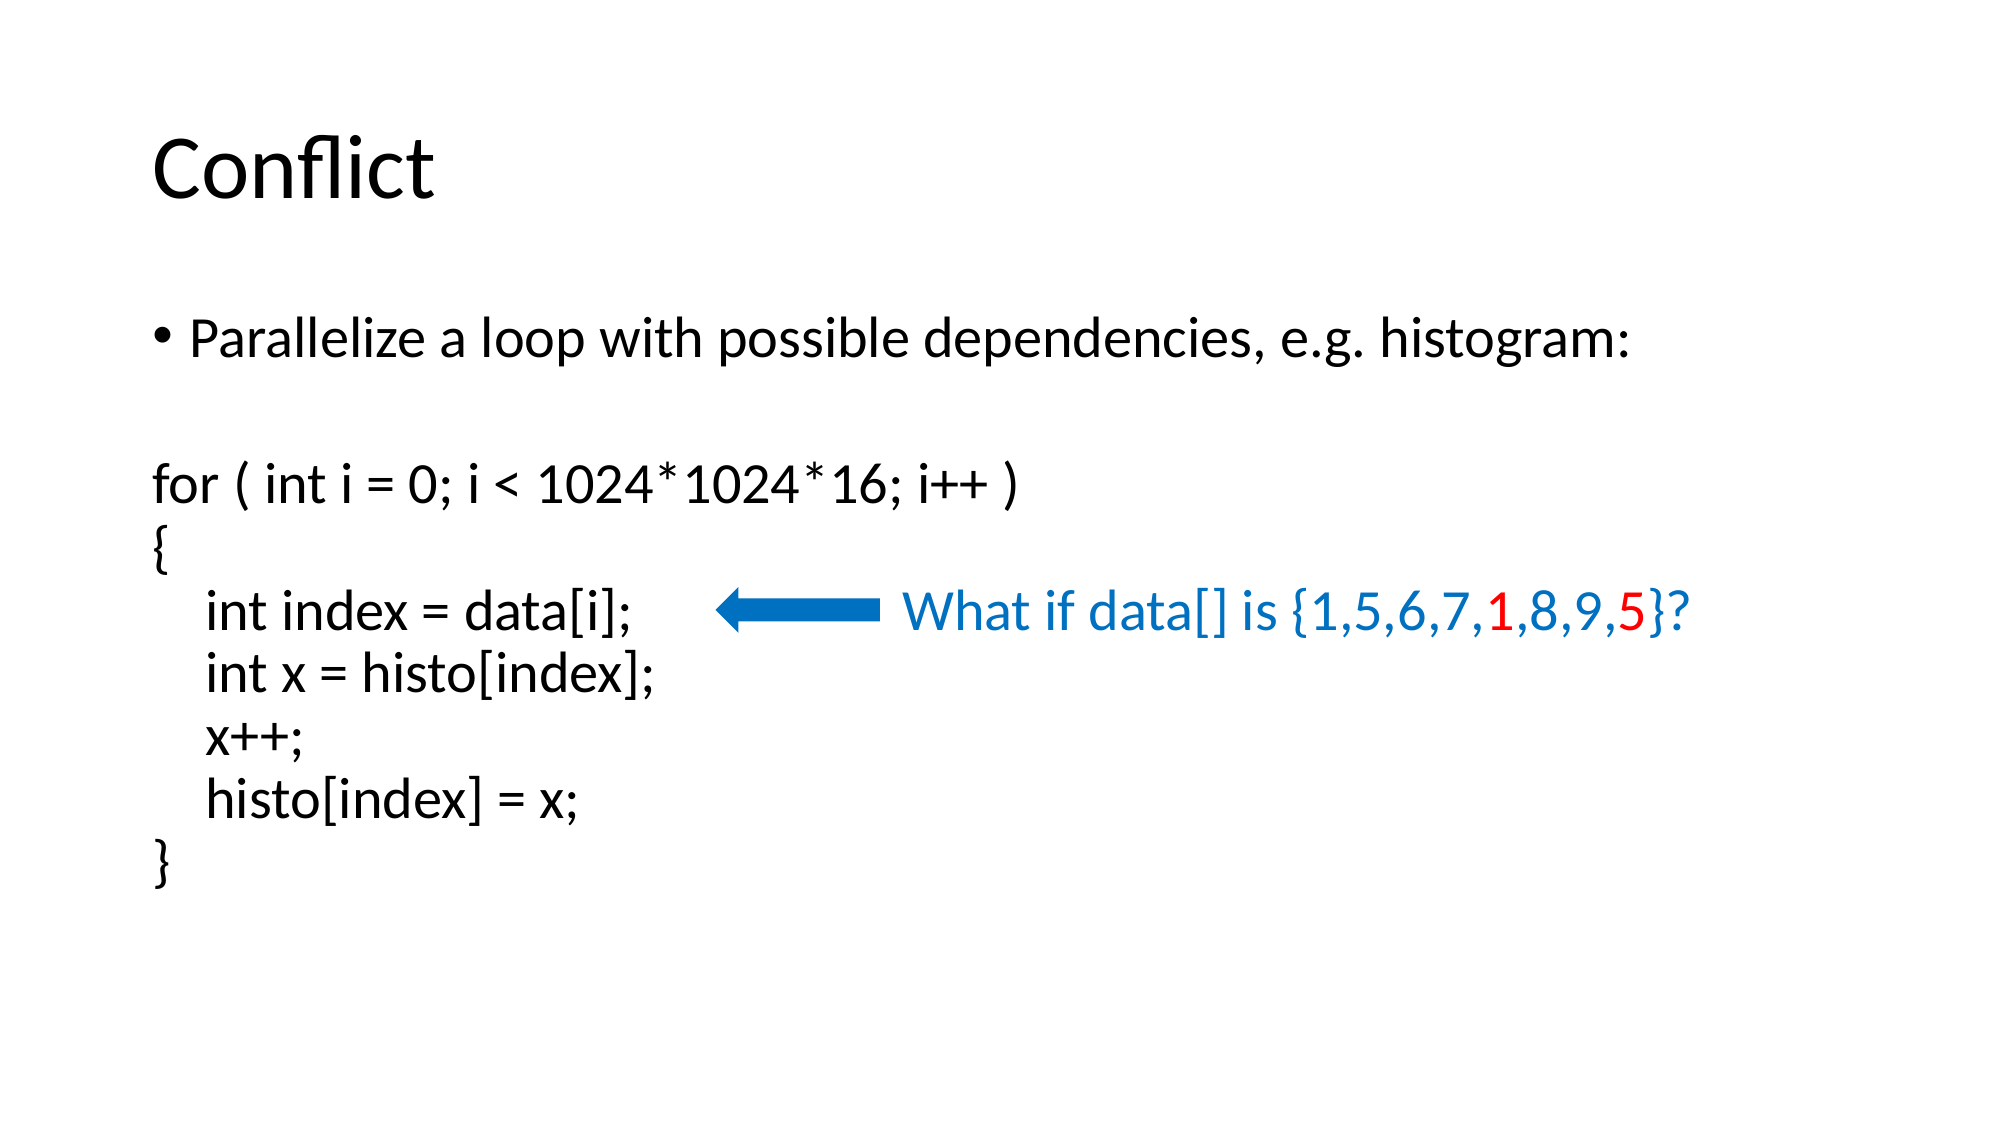

# Conflict
Parallelize a loop with possible dependencies, e.g. histogram:

for ( int i = 0; i < 1024*1024*16; i++ )
{
    int index = data[i];		What if data[] is {1,5,6,7,1,8,9,5}?
    int x = histo[index];
    x++;
    histo[index] = x;
}